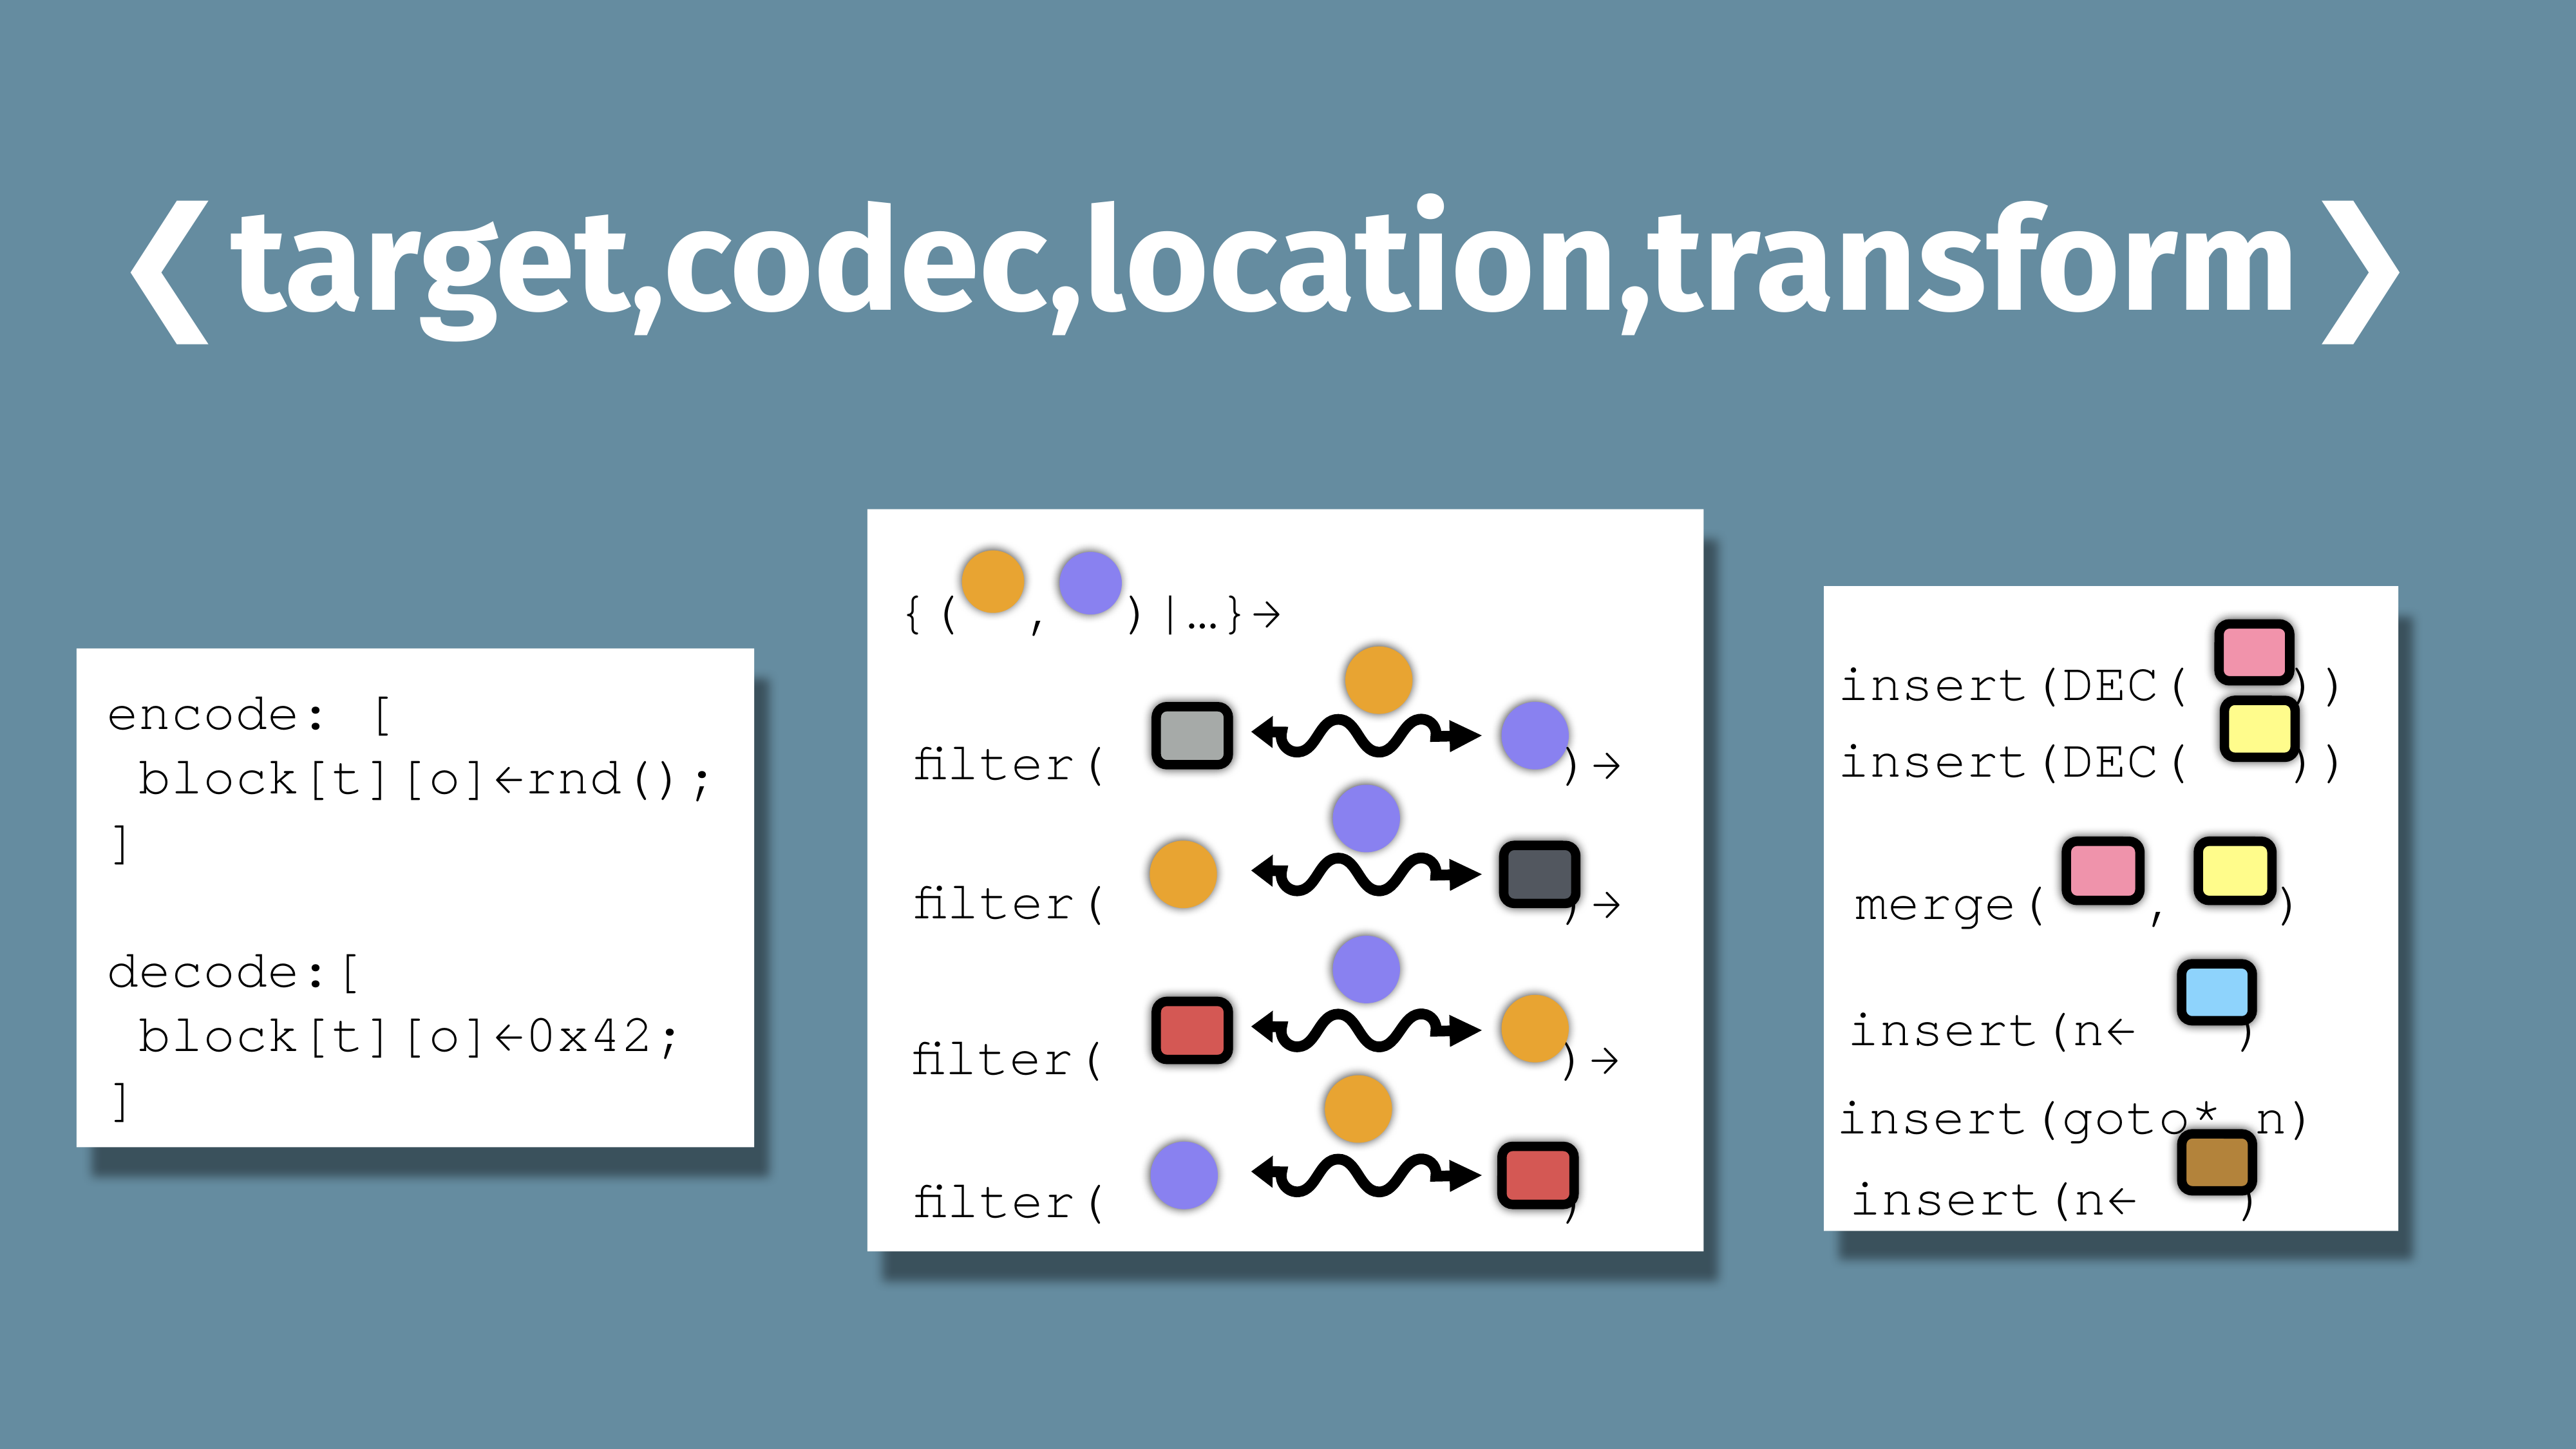

❮target,codec,location,transform❯
{(  ,  )|…}→

filter(              )→

filter(              )→

filter(              )→

filter(              )

insert(DEC(   ))

insert(DEC(   ))

merge(   ,   )

insert(n←   )

insert(goto* n)
insert(n←   )

   encode: [
    block[t][o]←rnd();
   ]

   decode:[
    block[t][o]←0x42;
   ]